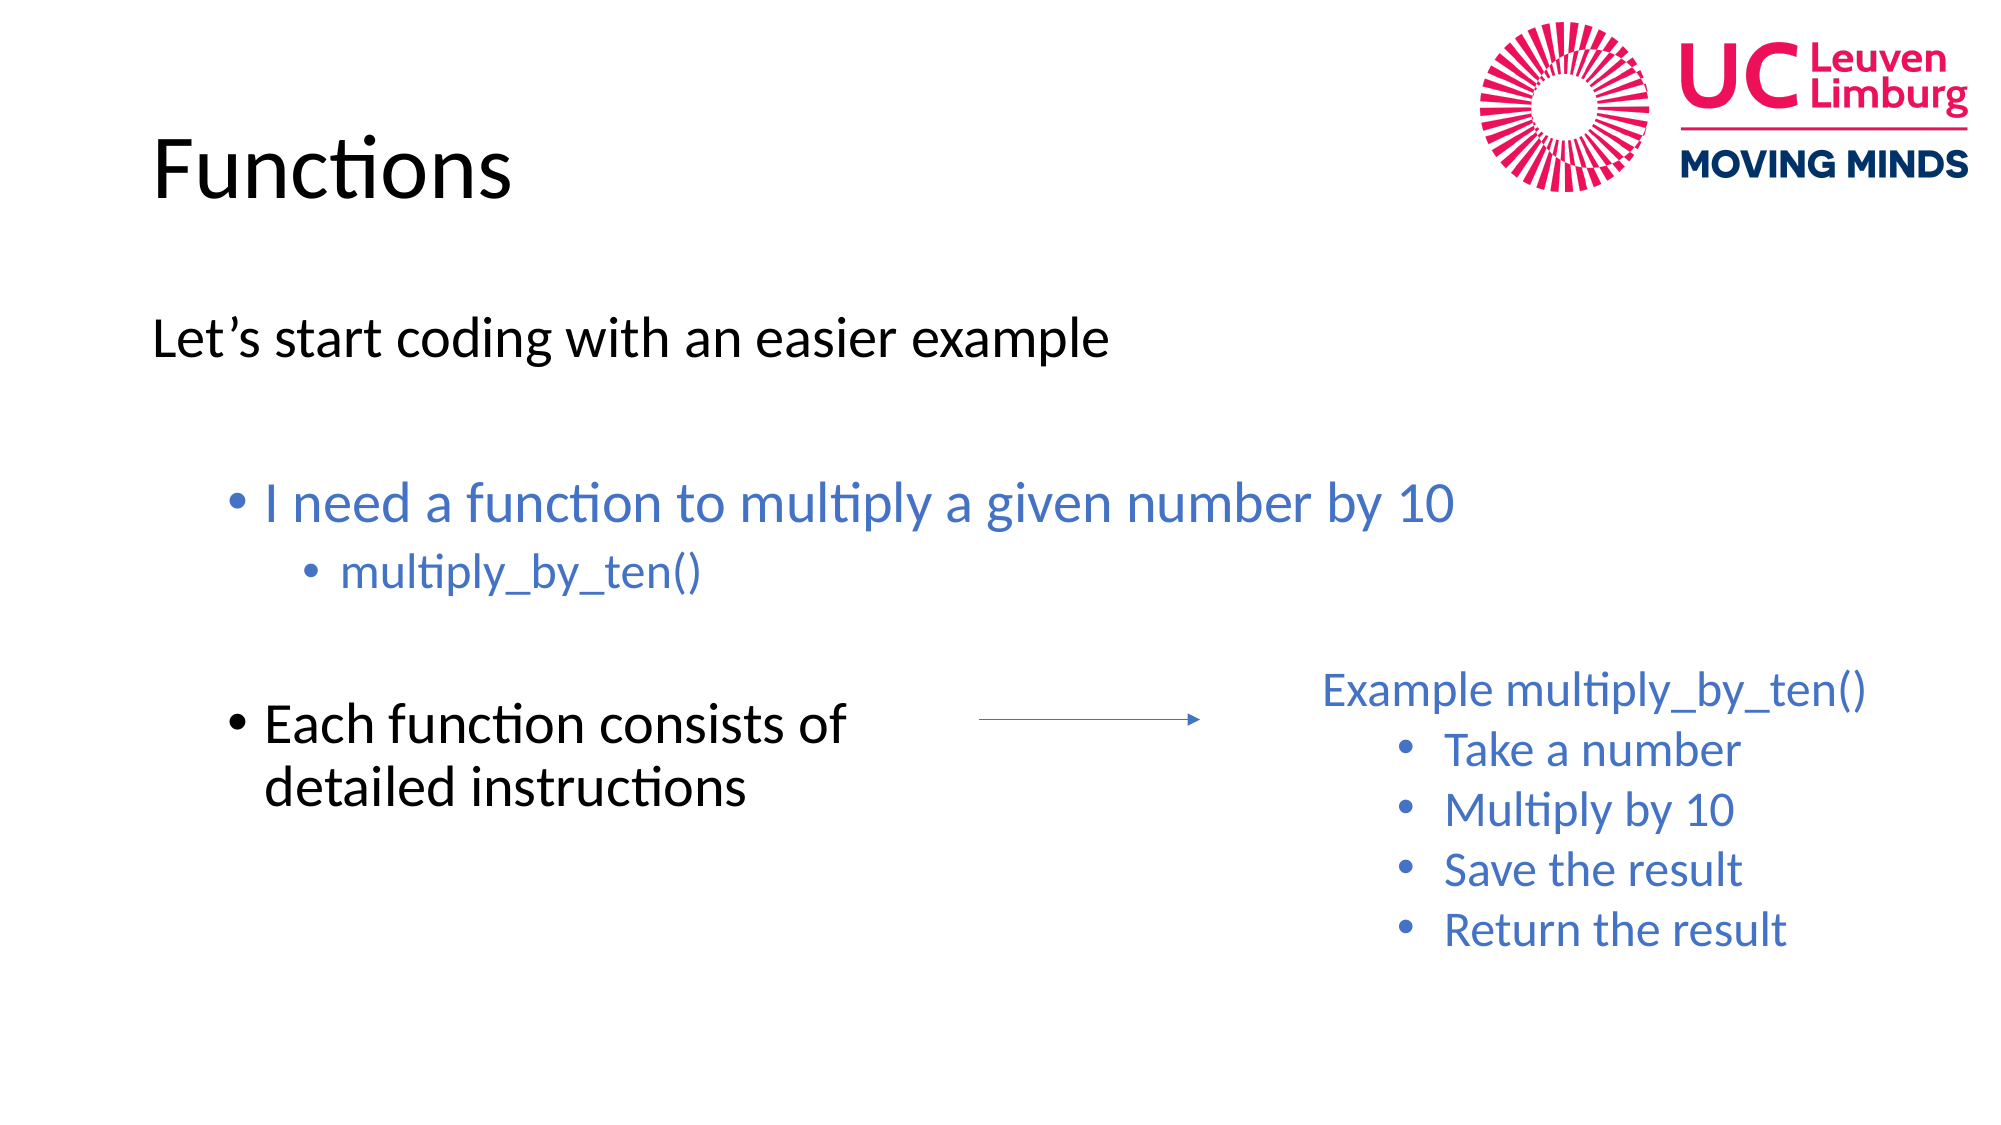

# Functions
Let’s start coding with an easier example

I need a function to multiply a given number by 10
multiply_by_ten()

Each function consists of
detailed instructions

Example multiply_by_ten()
Take a number
Multiply by 10
Save the result
Return the result